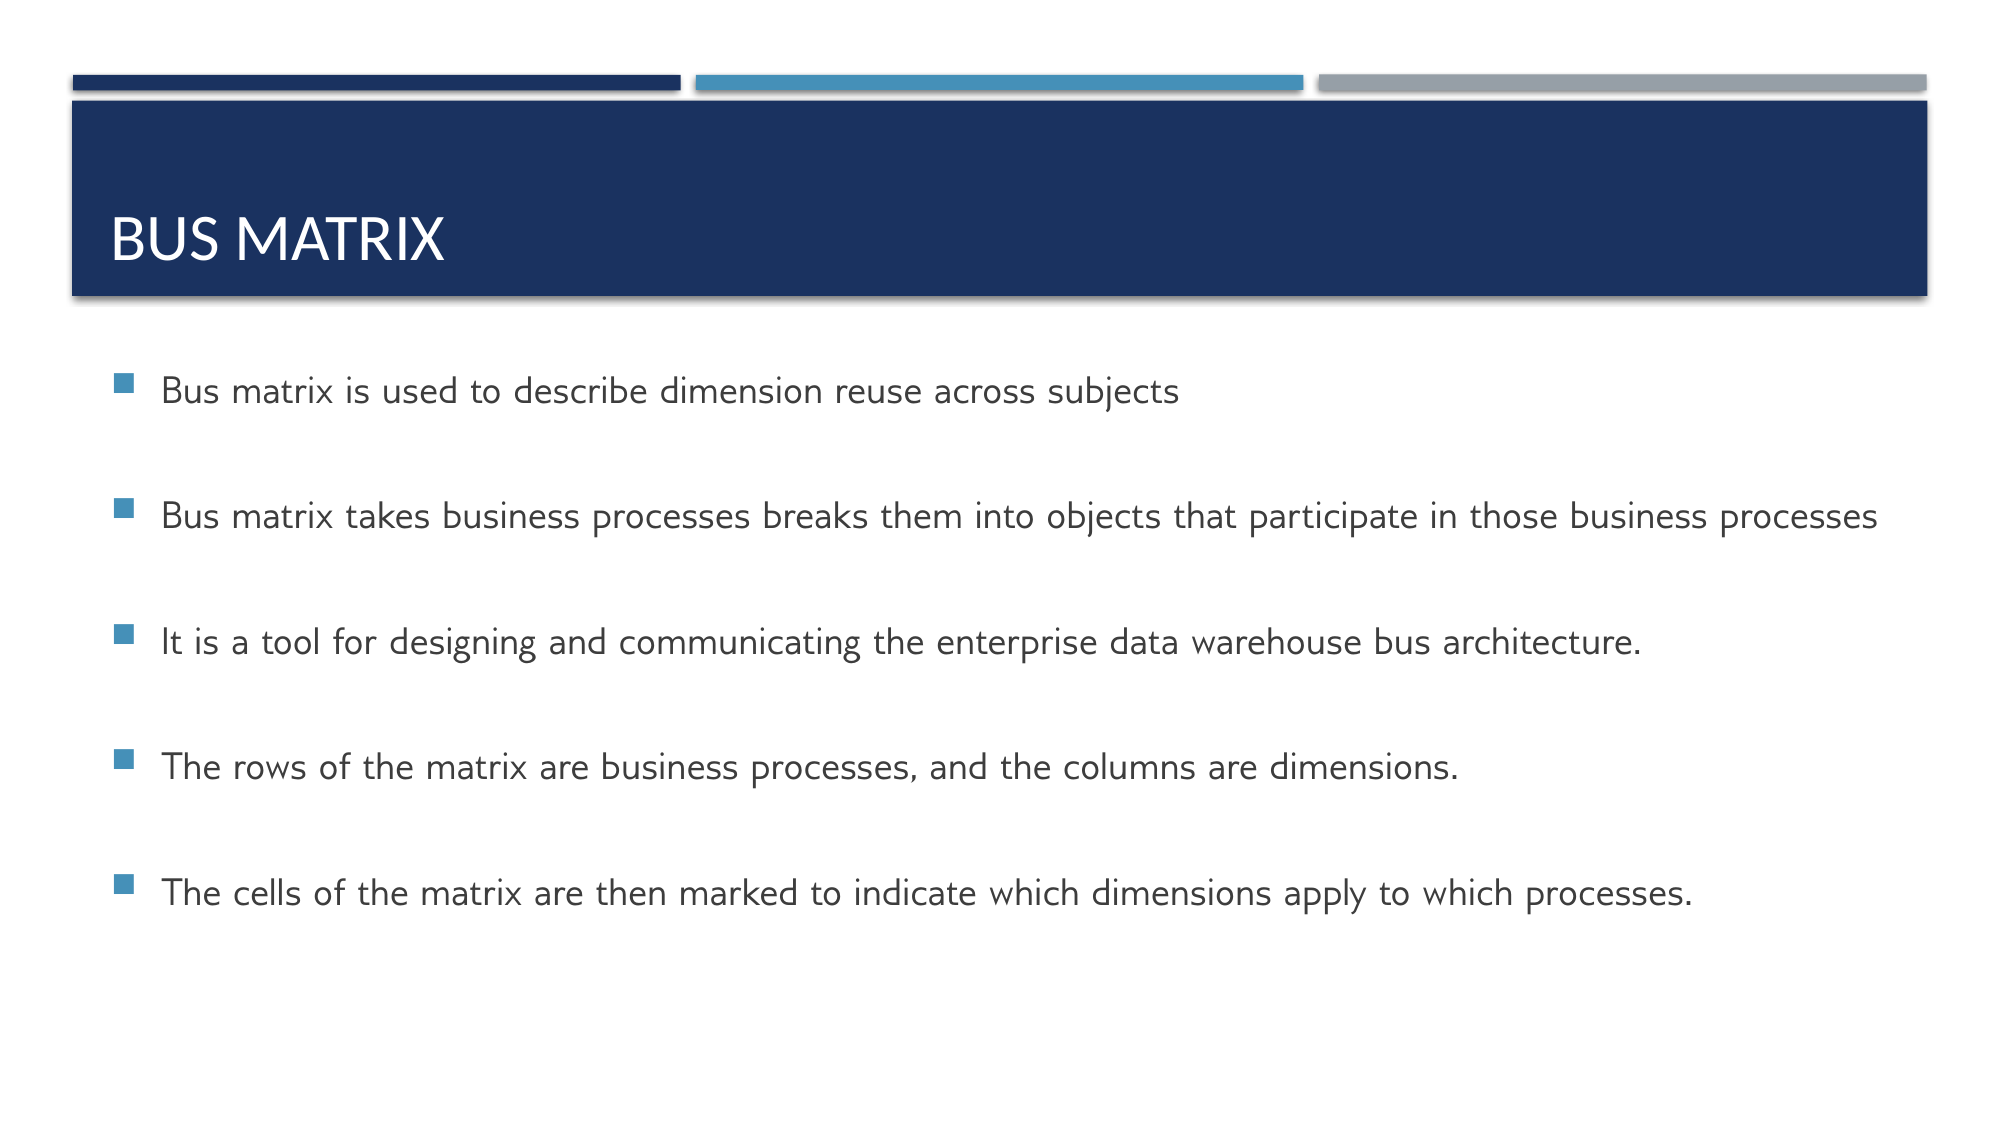

# Bus Matrix
Bus matrix is used to describe dimension reuse across subjects

Bus matrix takes business processes breaks them into objects that participate in those business processes

It is a tool for designing and communicating the enterprise data warehouse bus architecture.

The rows of the matrix are business processes, and the columns are dimensions.

The cells of the matrix are then marked to indicate which dimensions apply to which processes.